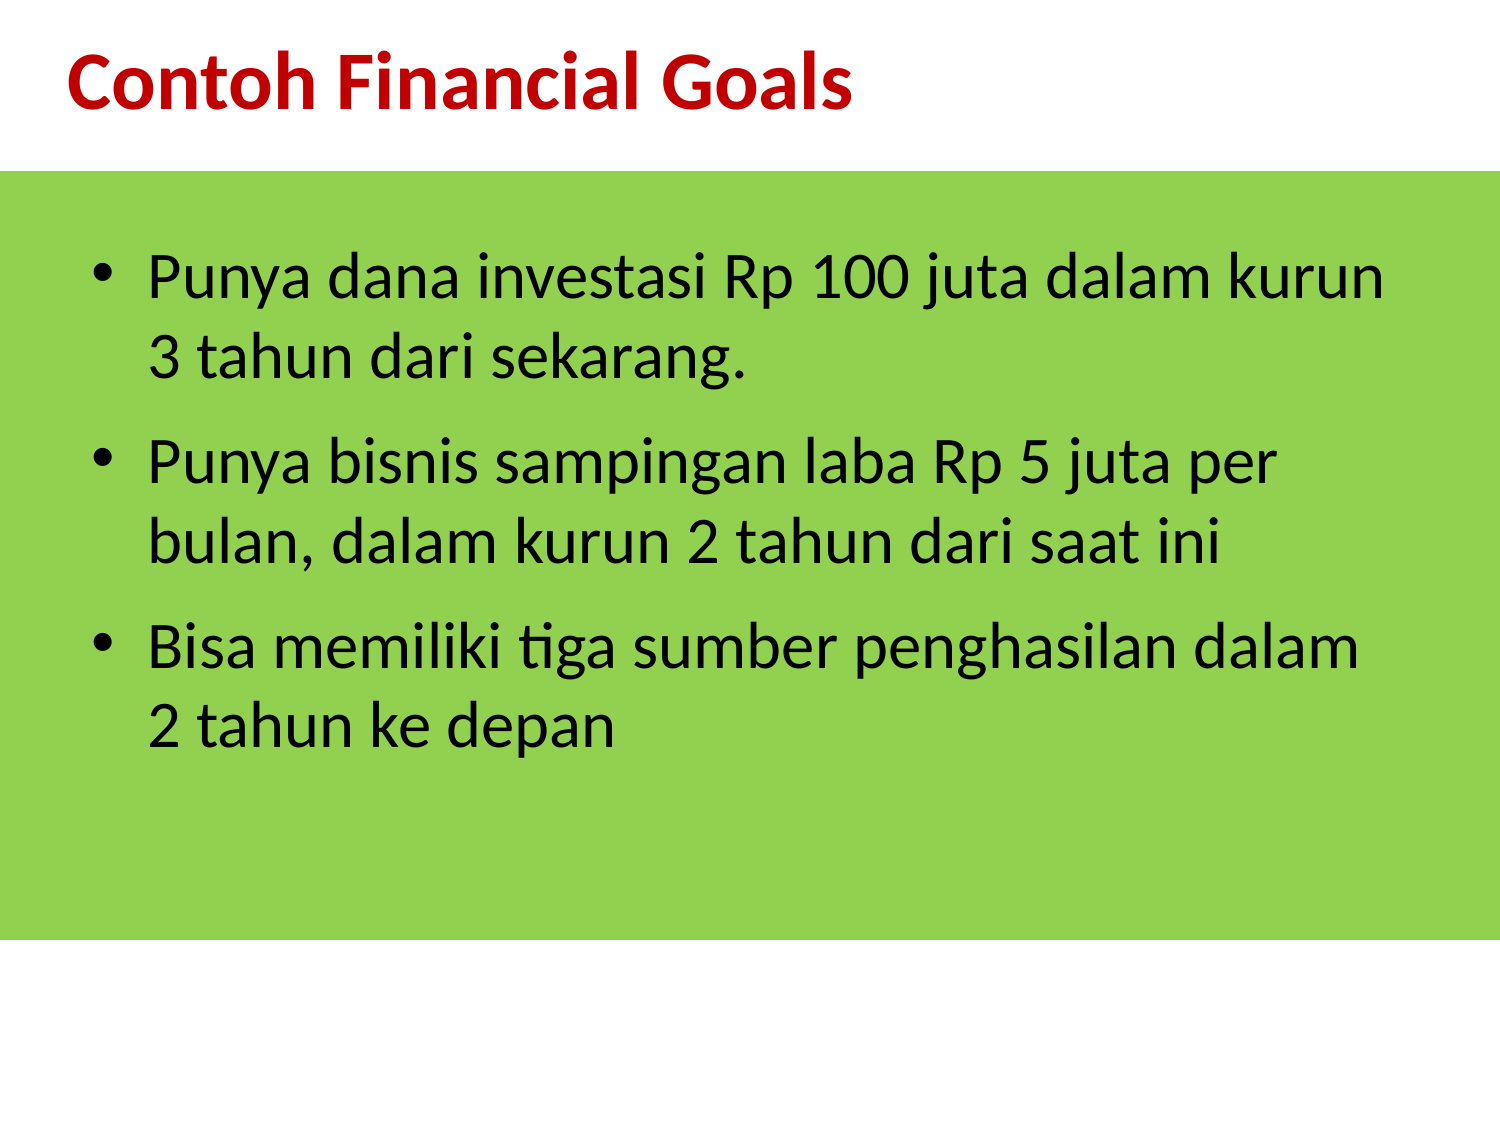

Contoh Financial Goals

Punya dana investasi Rp 100 juta dalam kurun 3 tahun dari sekarang.
Punya bisnis sampingan laba Rp 5 juta per bulan, dalam kurun 2 tahun dari saat ini
Bisa memiliki tiga sumber penghasilan dalam 2 tahun ke depan